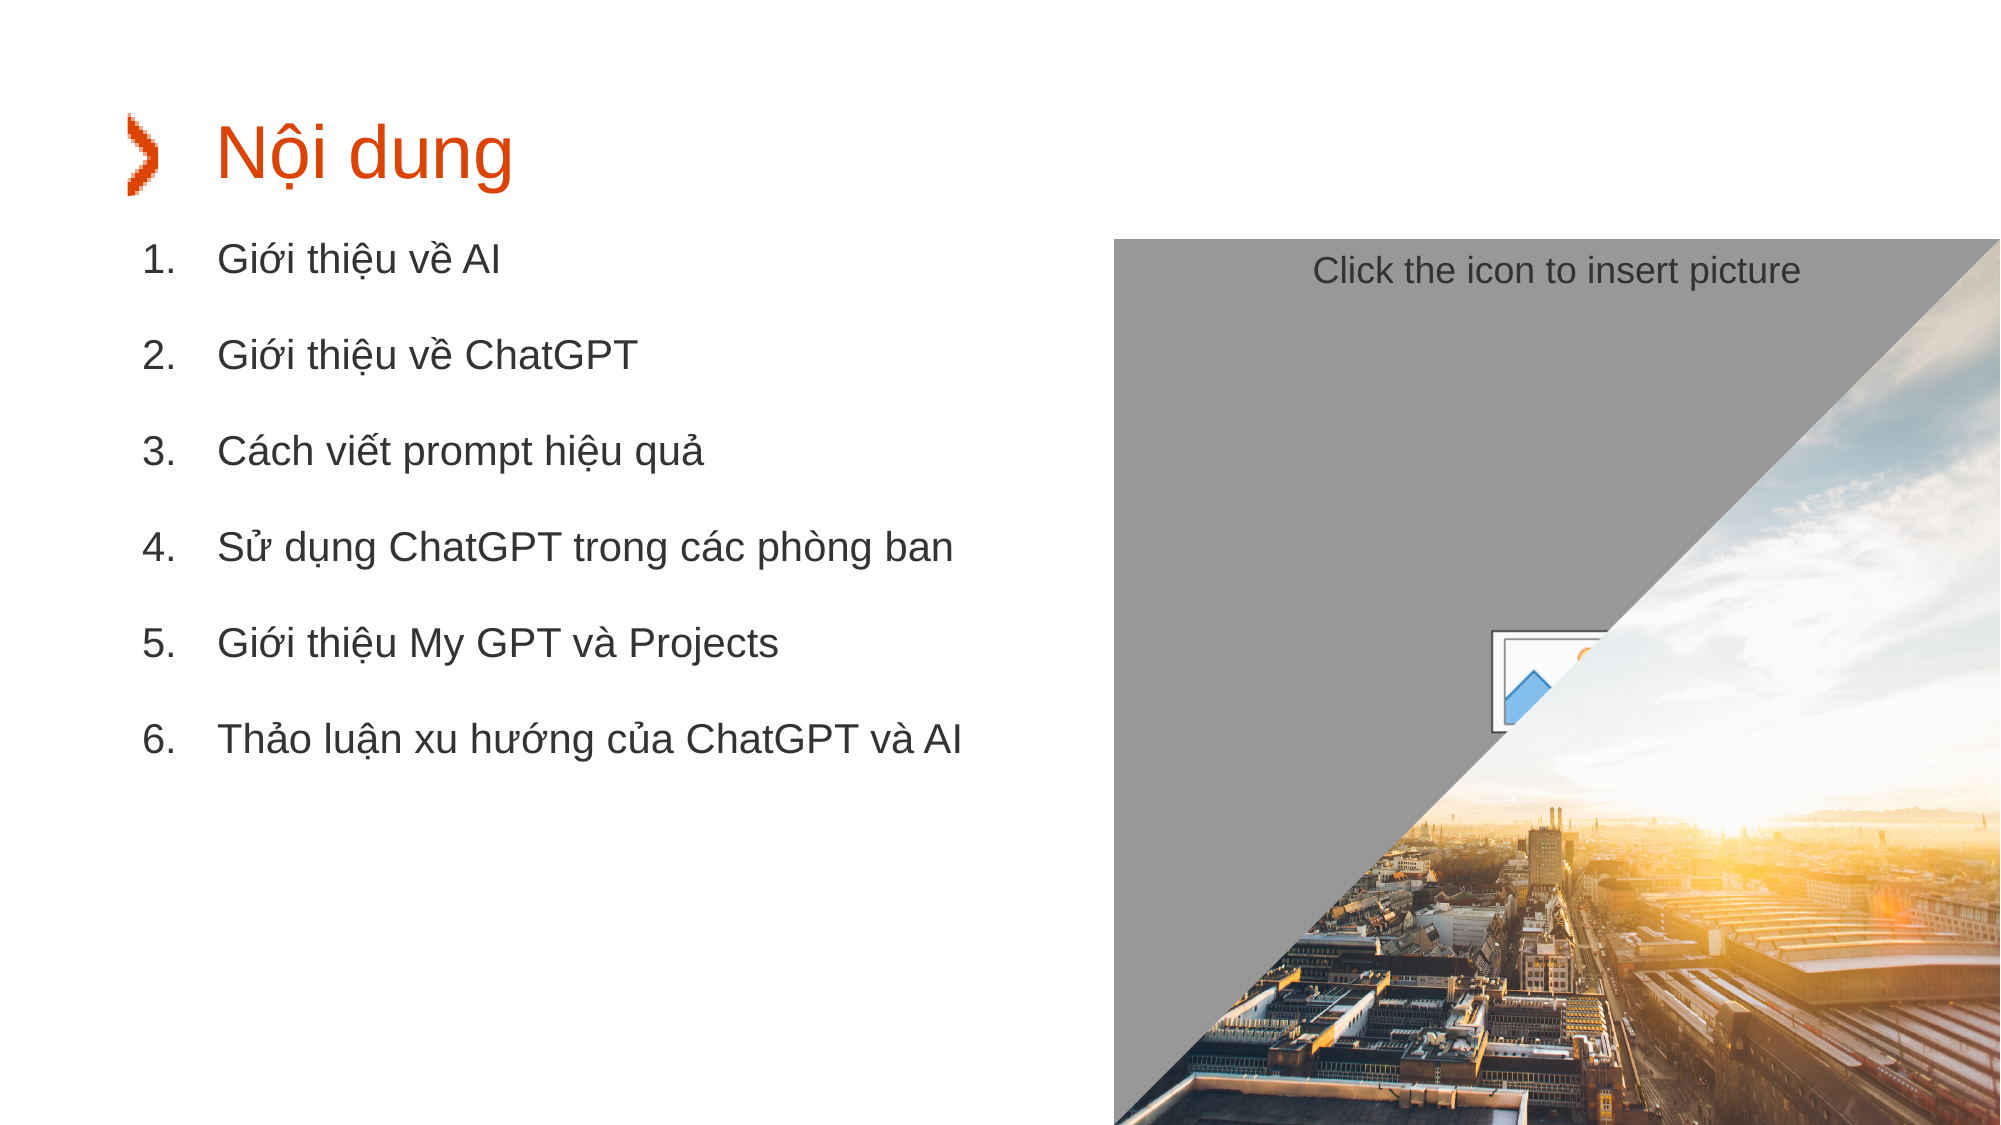

# Nội dung
Giới thiệu về AI
Giới thiệu về ChatGPT
Cách viết prompt hiệu quả
Sử dụng ChatGPT trong các phòng ban
Giới thiệu My GPT và Projects
Thảo luận xu hướng của ChatGPT và AI

2